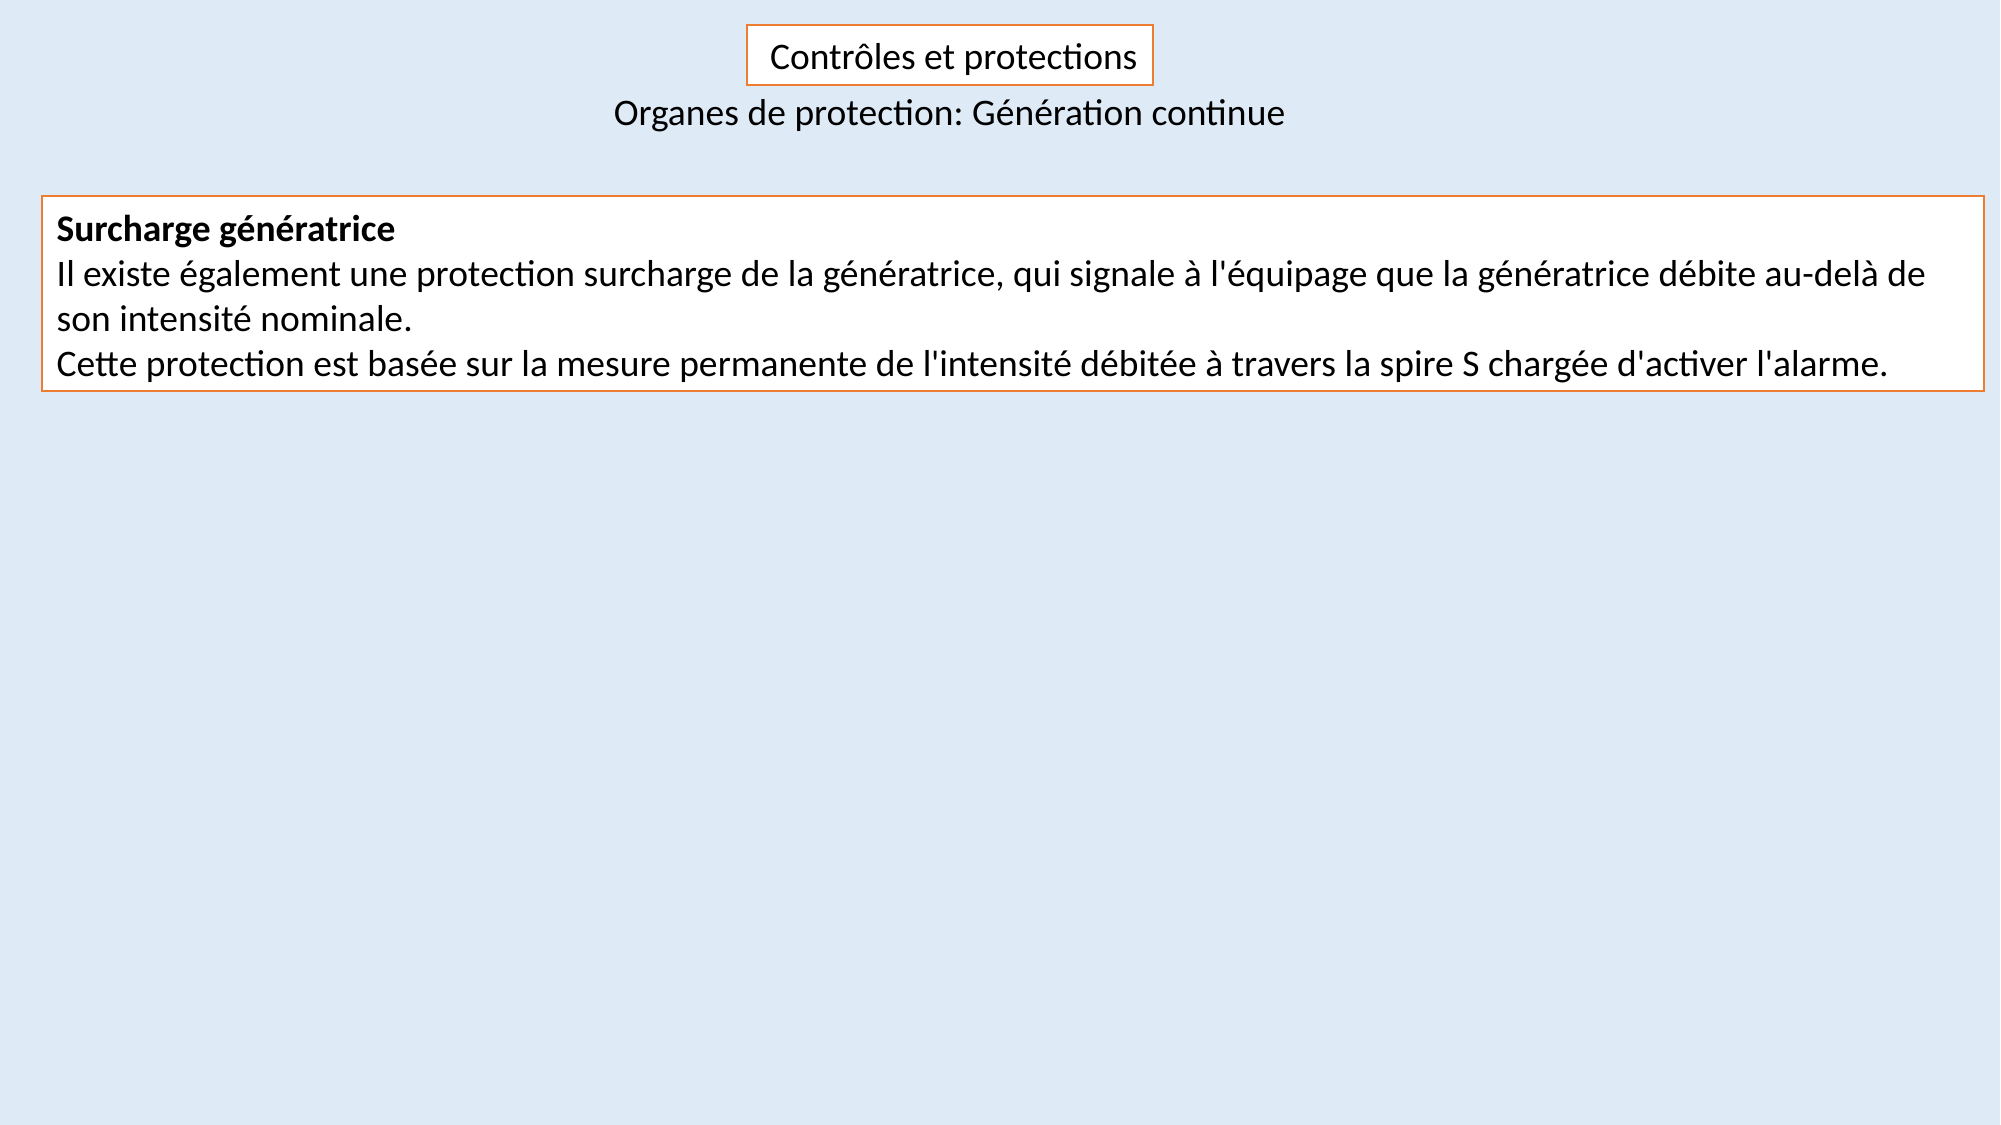

Contrôles et protections
Organes de protection: Génération continue
Surcharge génératrice
Il existe également une protection surcharge de la génératrice, qui signale à l'équipage que la génératrice débite au-delà de son intensité nominale.
Cette protection est basée sur la mesure permanente de l'intensité débitée à travers la spire S chargée d'activer l'alarme.